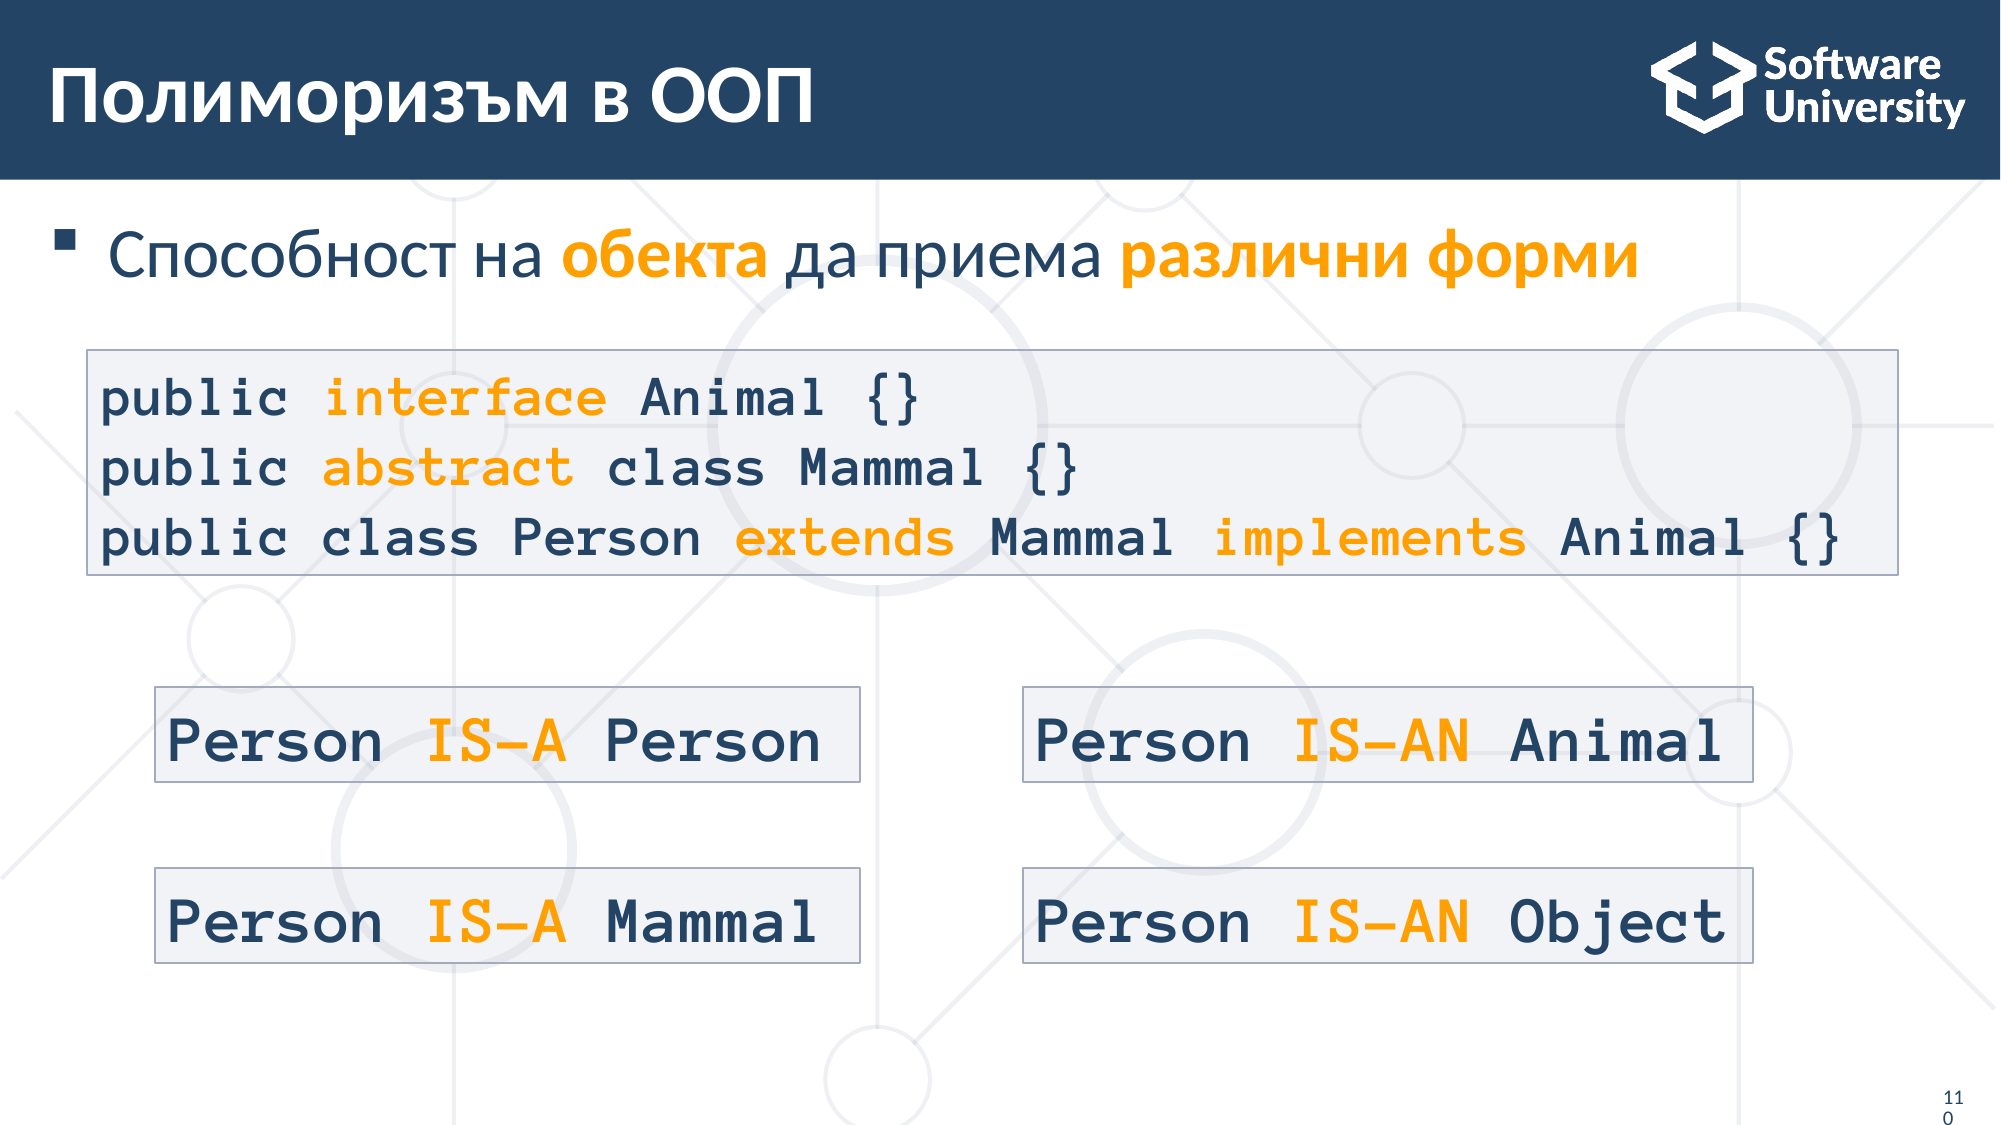

# Полиморизъм в ООП
Способност на обекта да приема различни форми
public interface Animal {}
public abstract class Mammal {}
public class Person extends Mammal implements Animal {}
Person IS-A Person
Person IS-AN Animal
Person IS-A Mammal
Person IS-AN Object
110